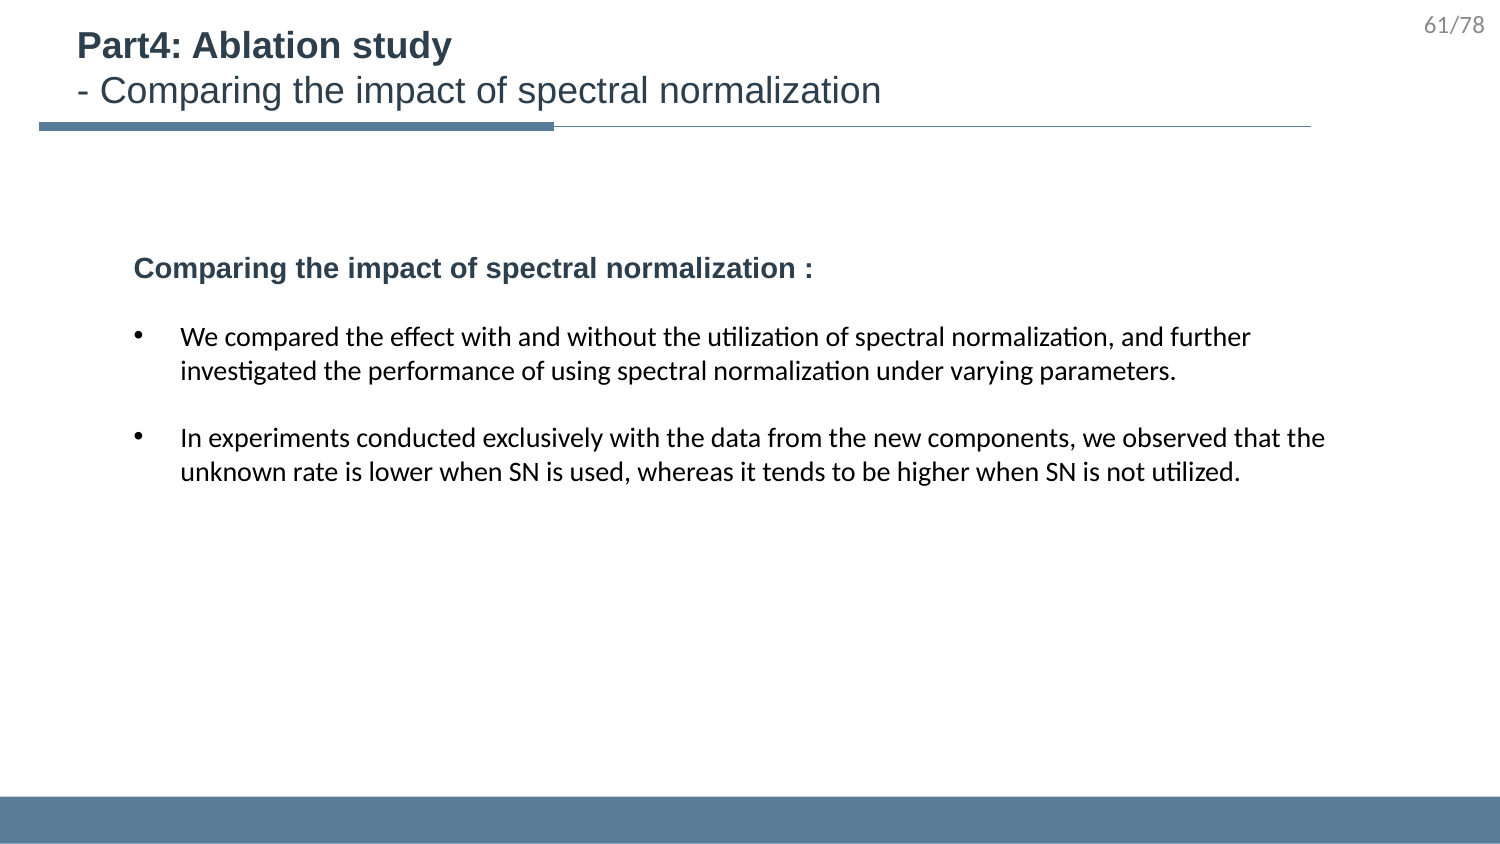

61
/78
Part4: Ablation study
- Comparing the impact of spectral normalization
Comparing the impact of spectral normalization :

We compared the effect with and without the utilization of spectral normalization, and further investigated the performance of using spectral normalization under varying parameters.

In experiments conducted exclusively with the data from the new components, we observed that the unknown rate is lower when SN is used, whereas it tends to be higher when SN is not utilized.